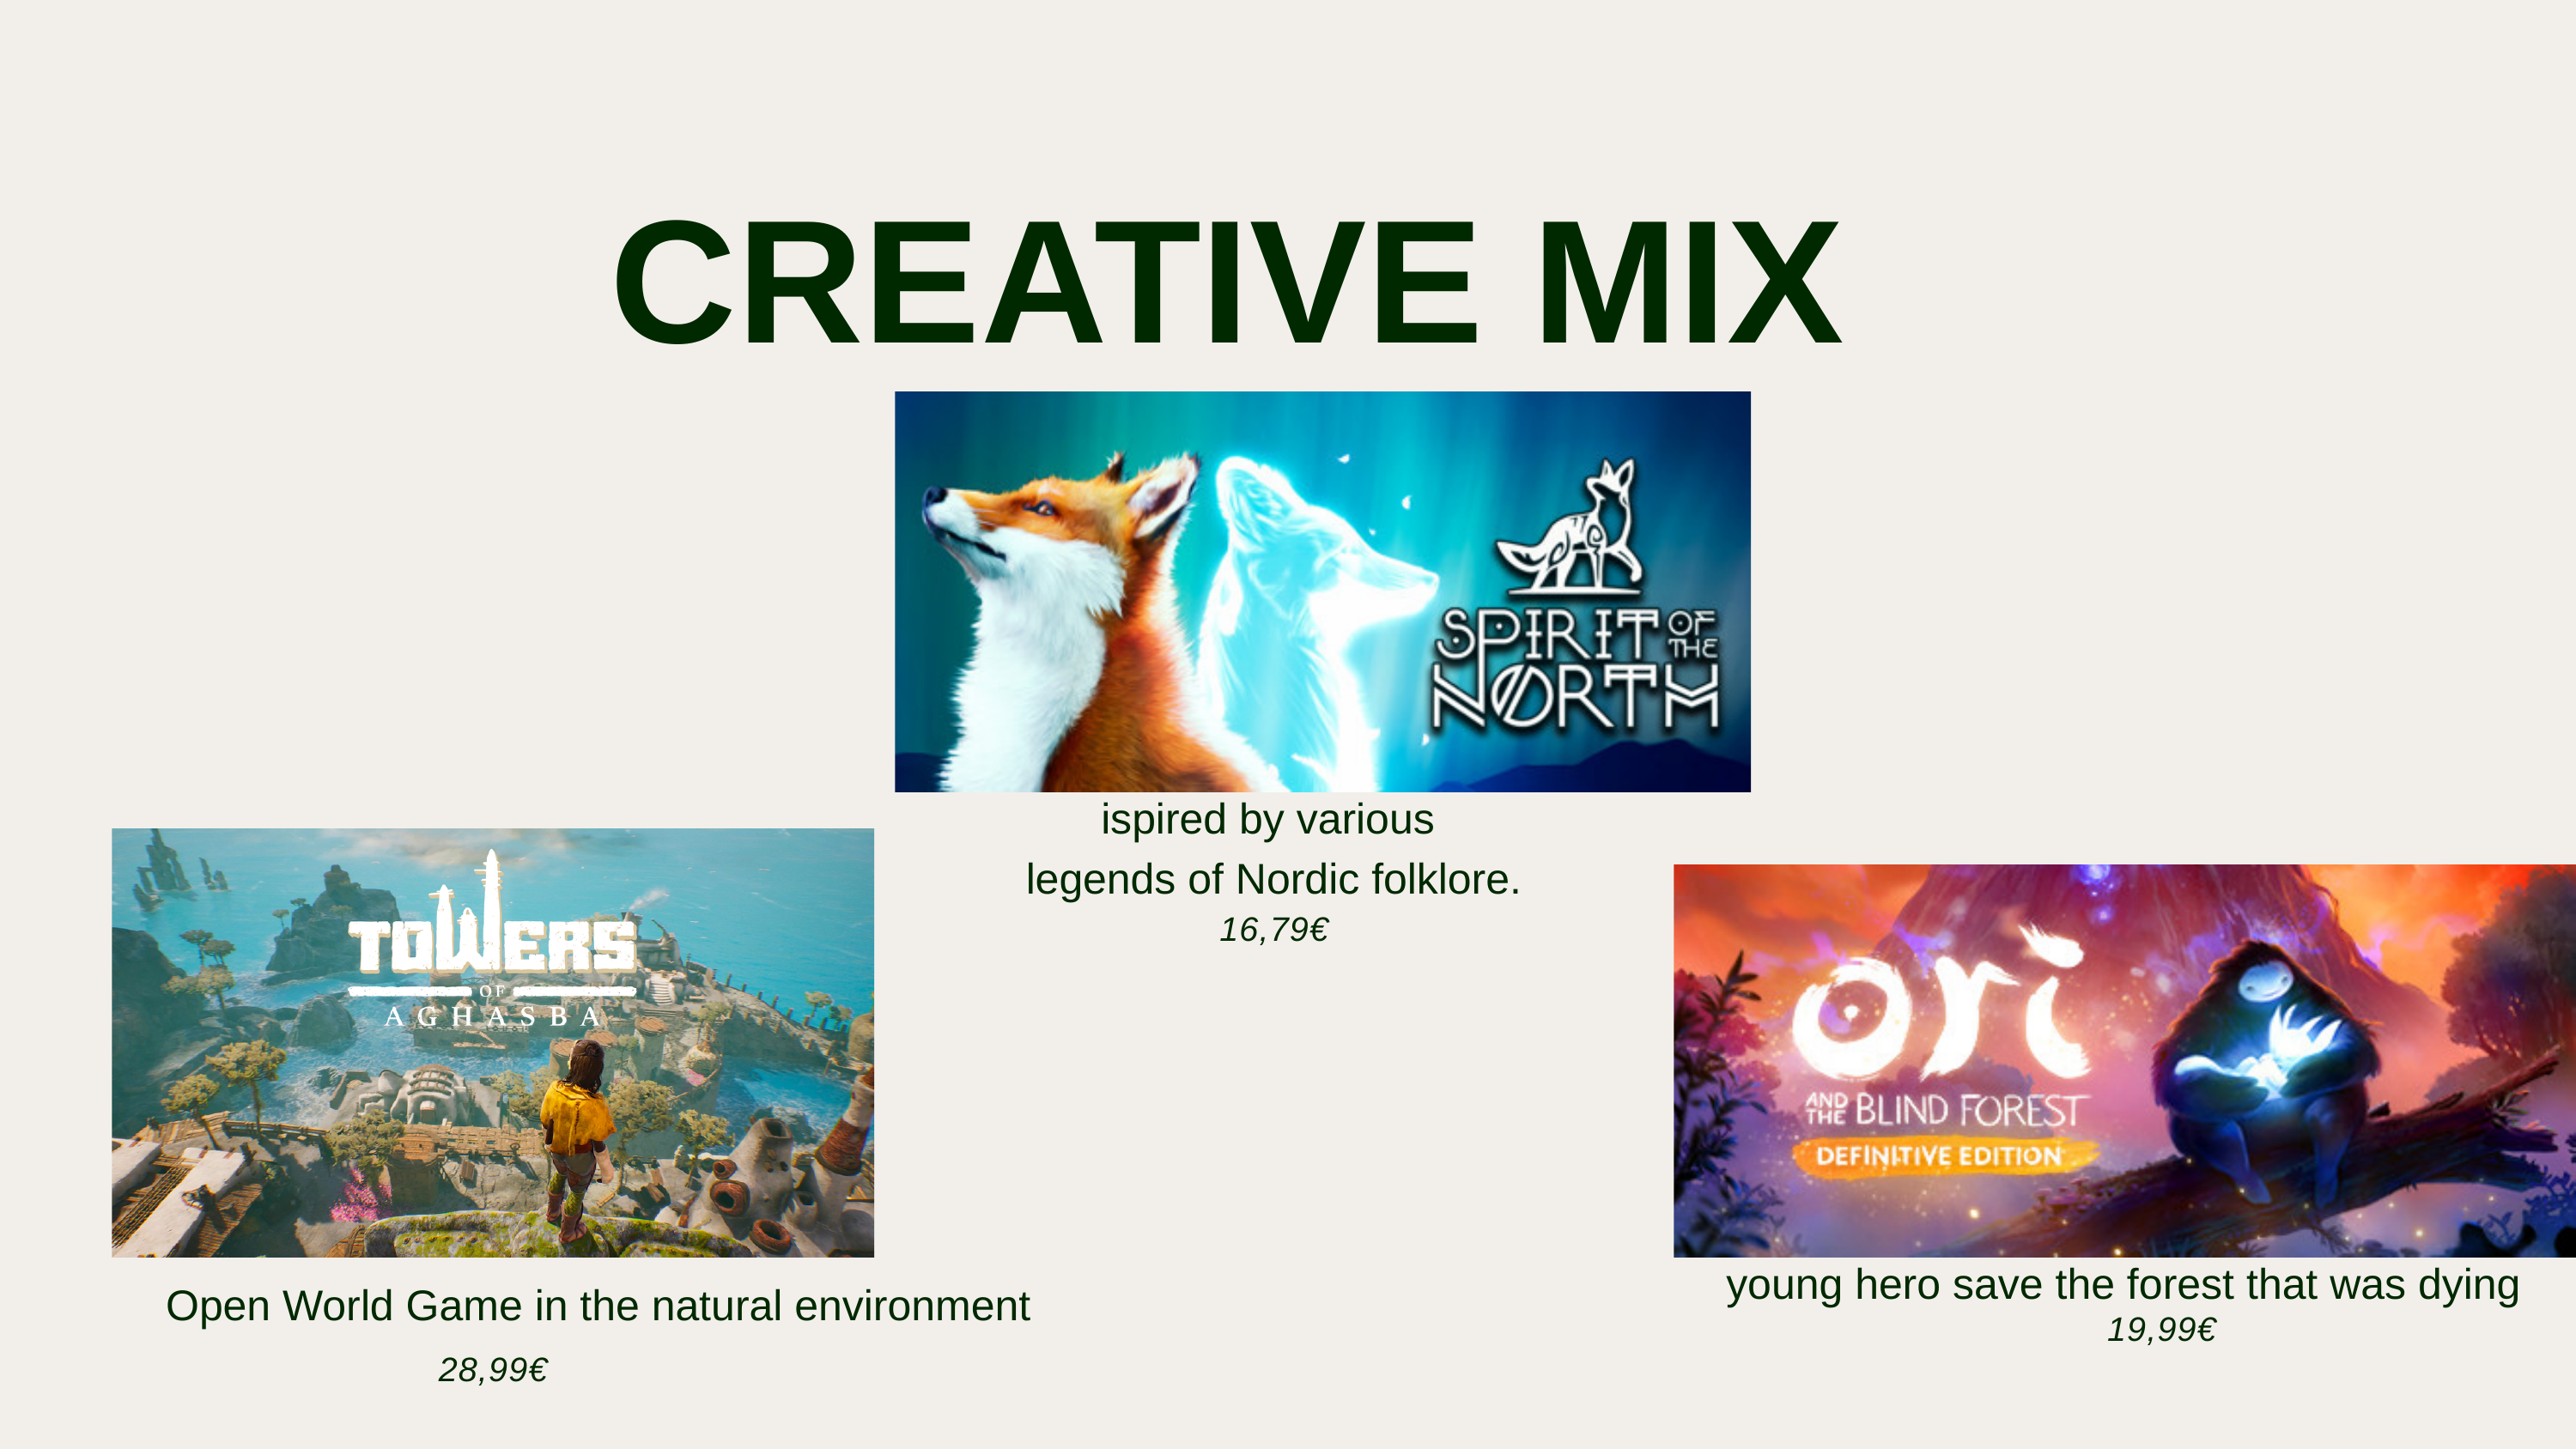

CREATIVE MIX

ispired by various
legends of Nordic folklore.

16,79€

young hero save the forest that was dying
Open World Game in the natural environment
19,99€
28,99€